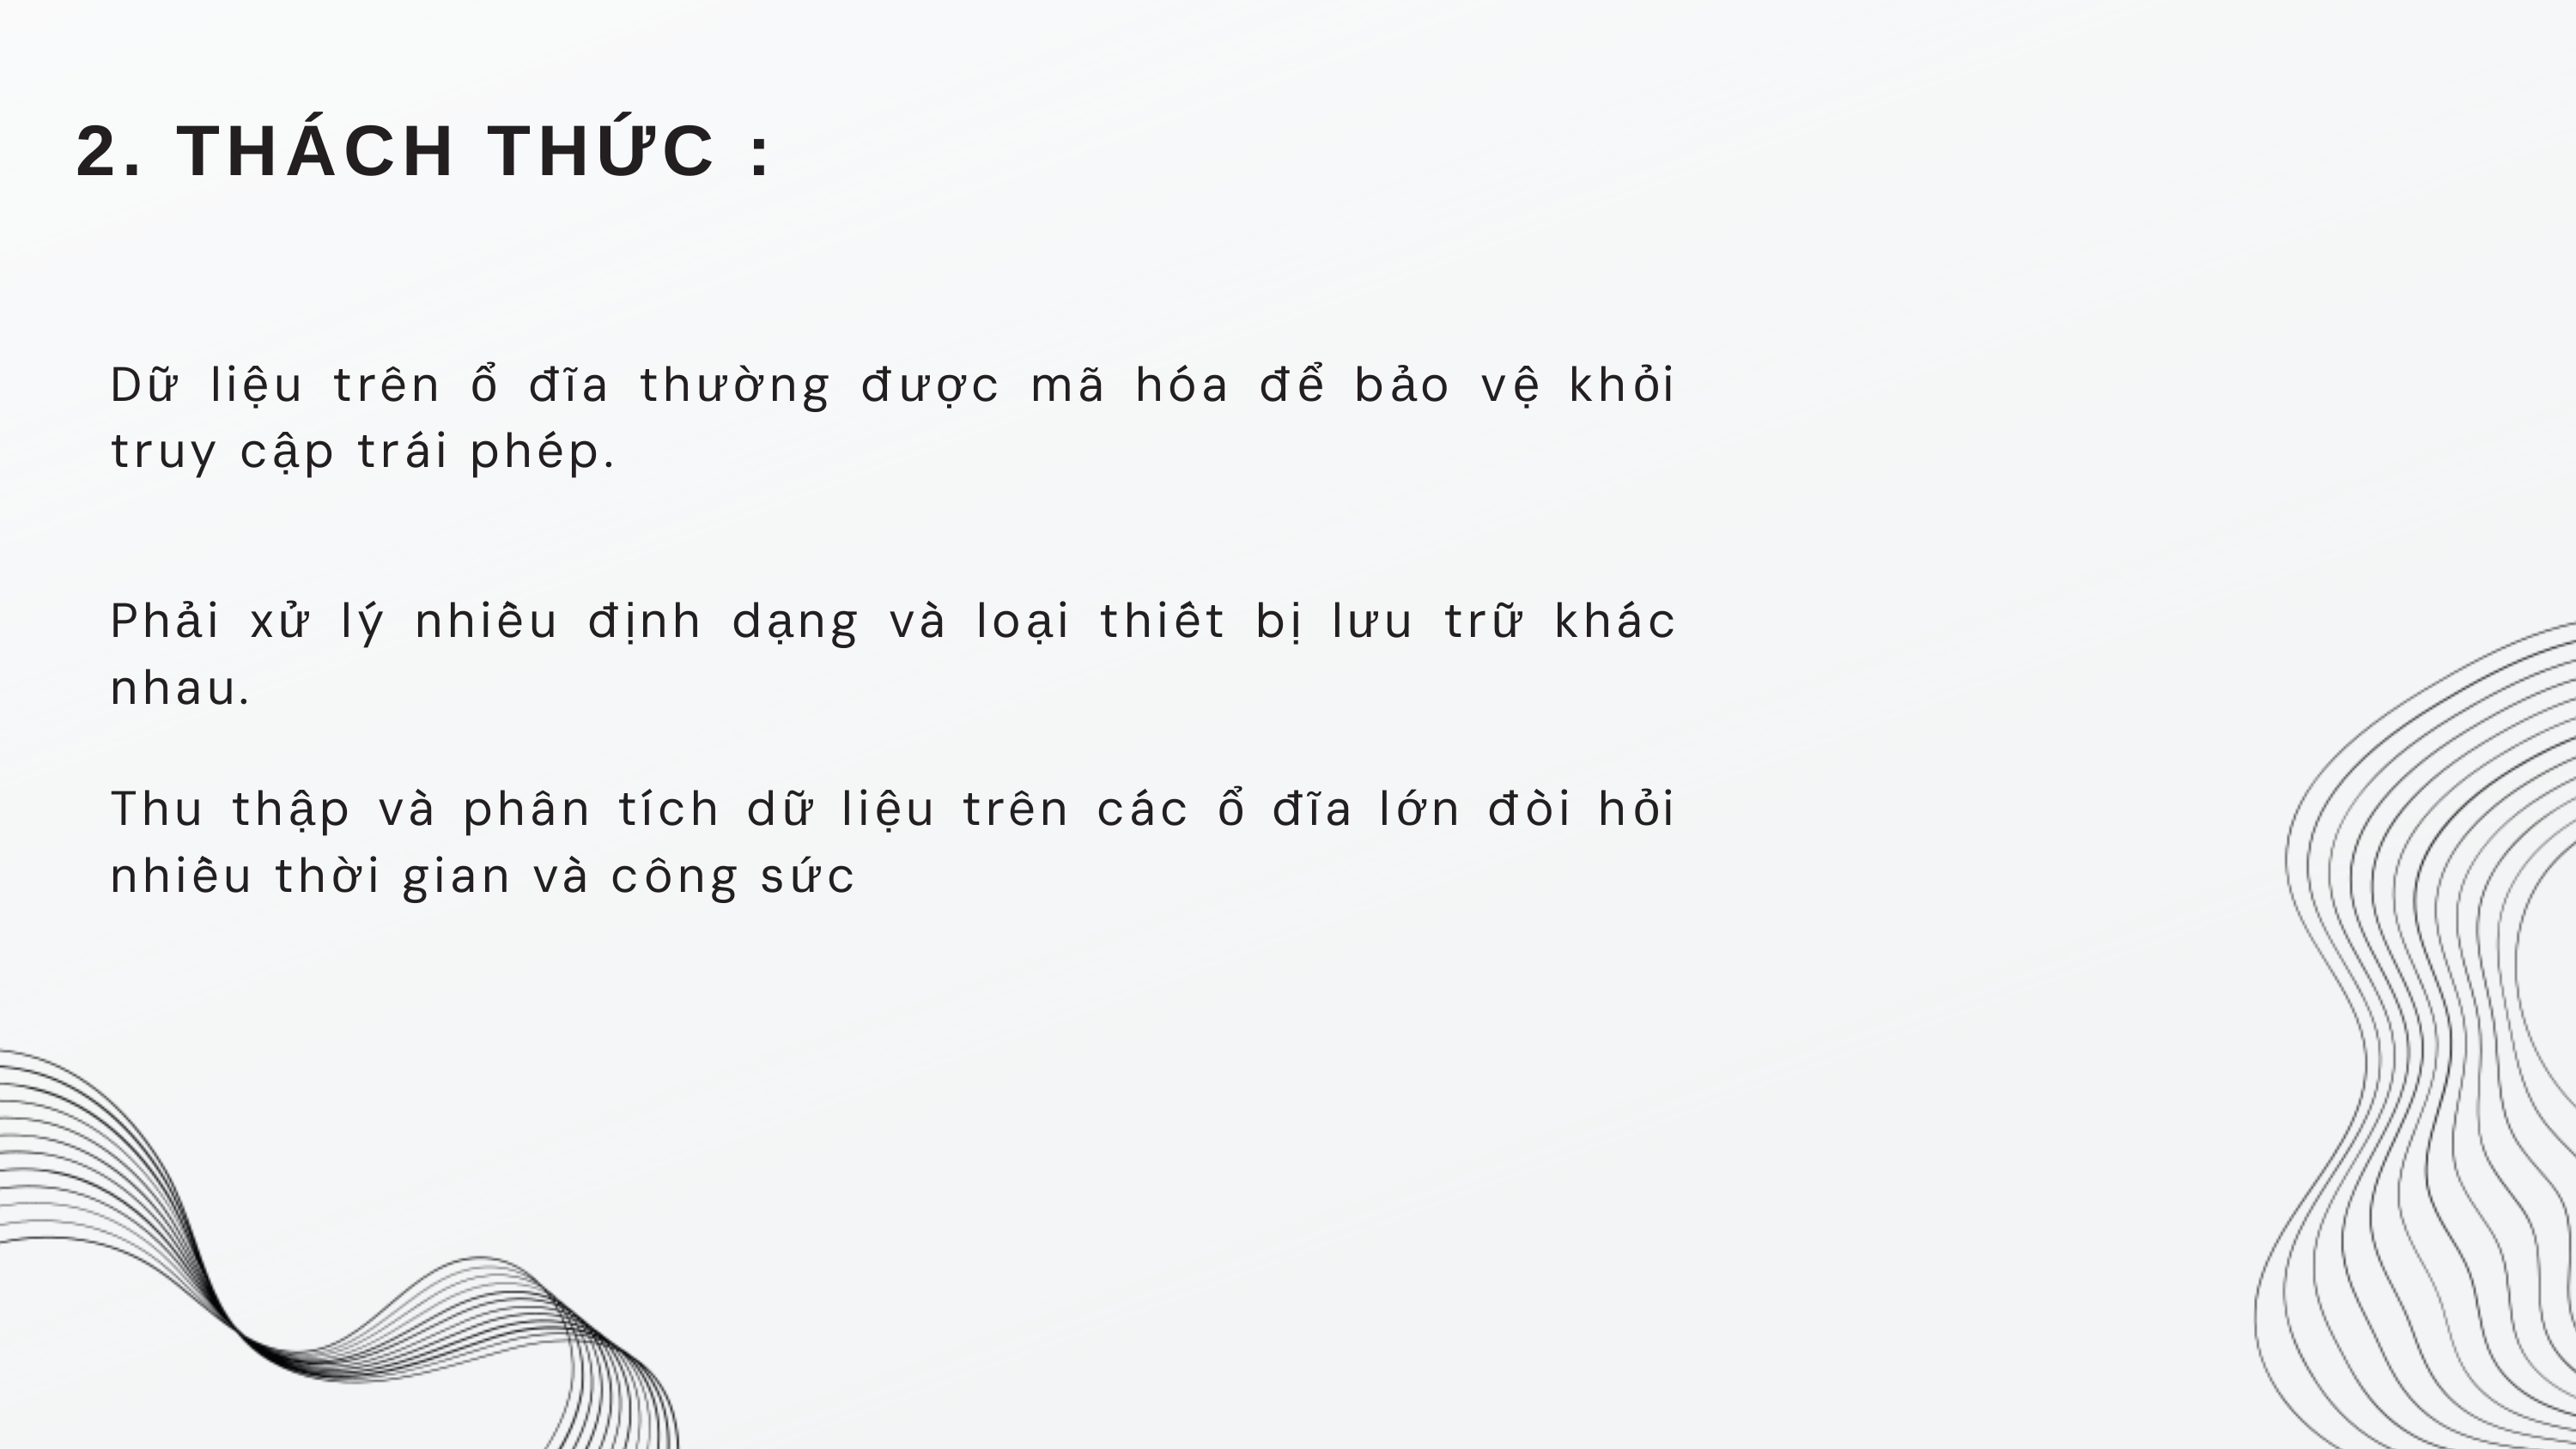

2. THÁCH THỨC :
Dữ liệu trên ổ đĩa thường được mã hóa để bảo vệ khỏi truy cập trái phép.
Phải xử lý nhiều định dạng và loại thiết bị lưu trữ khác nhau.

Thu thập và phân tích dữ liệu trên các ổ đĩa lớn đòi hỏi nhiều thời gian và công sức